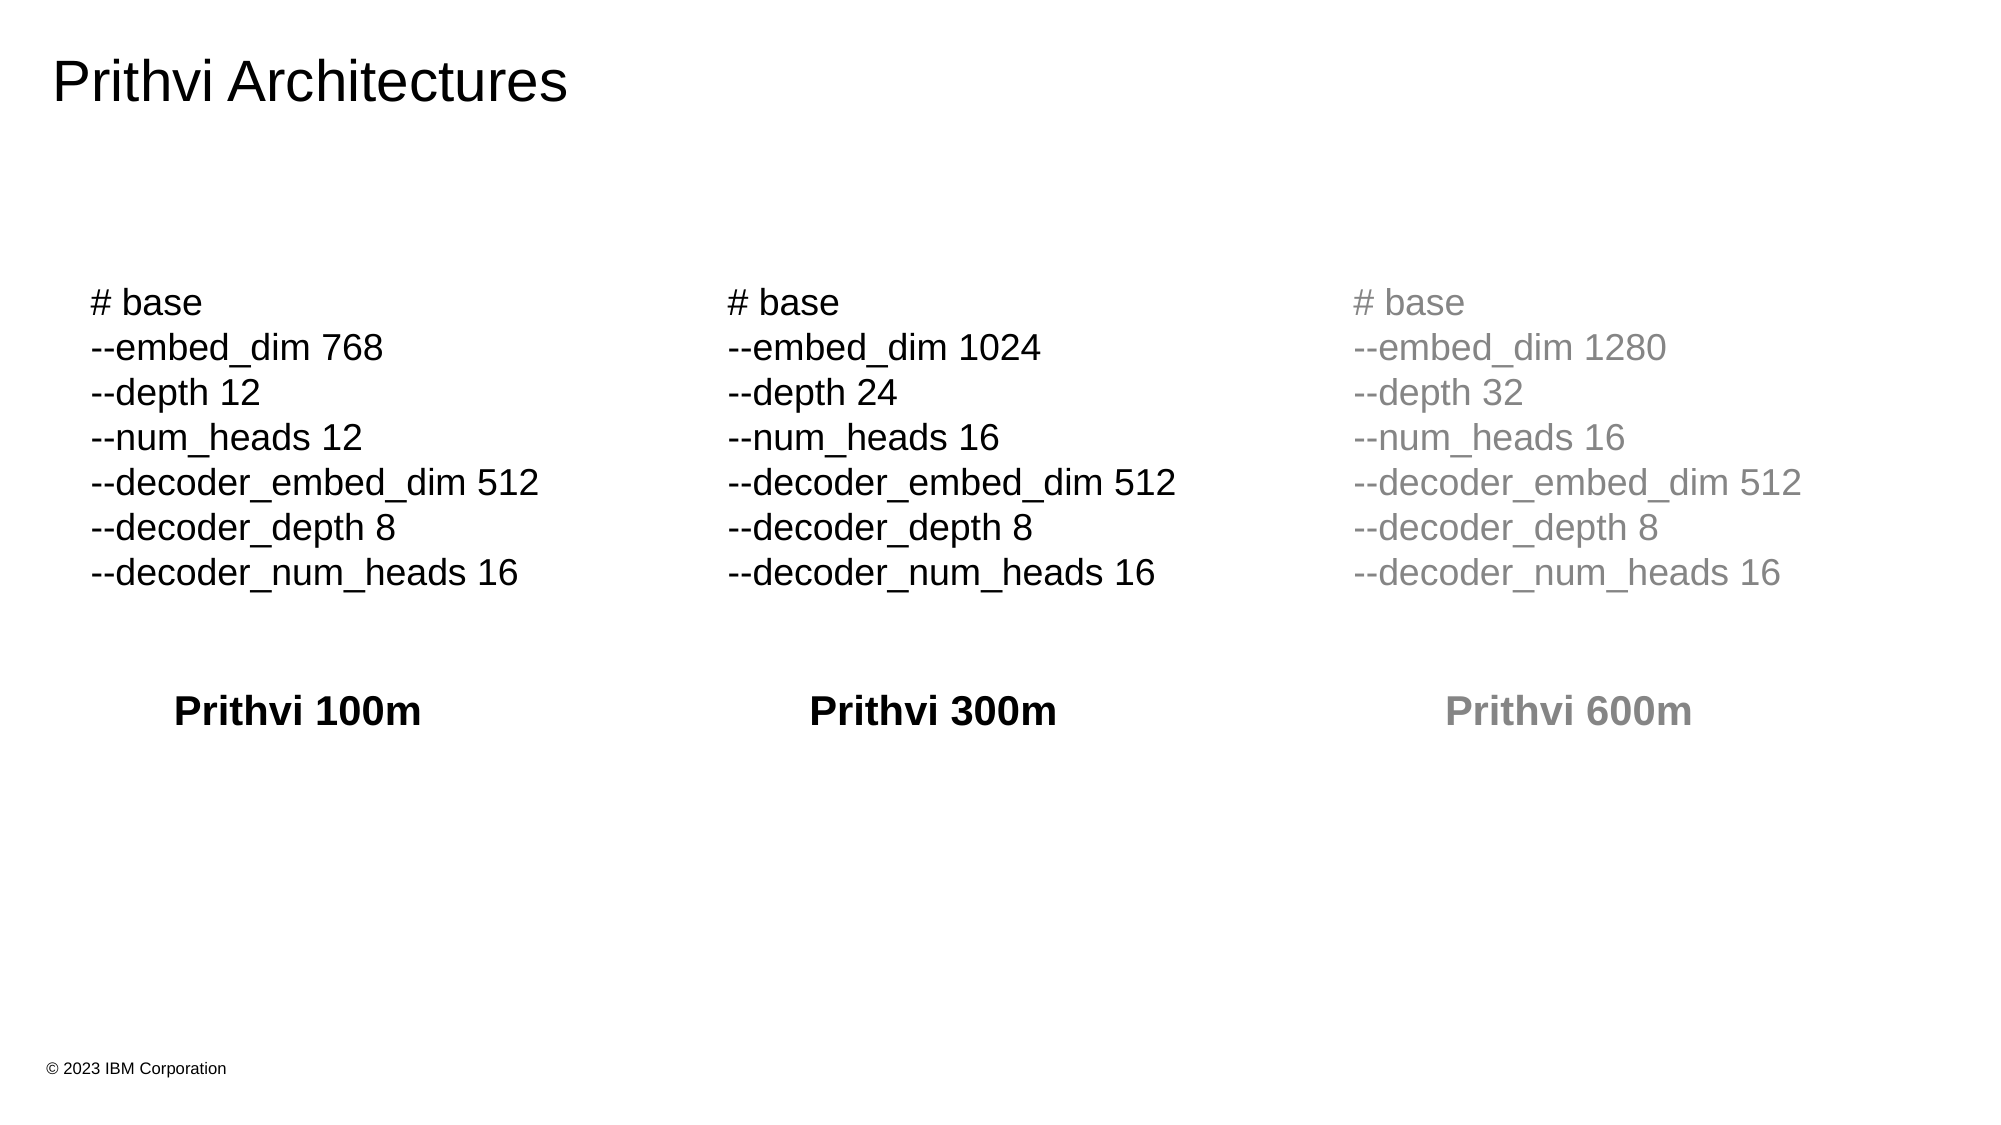

Prithvi Architectures
# base
--embed_dim 1024
--depth 24
--num_heads 16
--decoder_embed_dim 512
--decoder_depth 8
--decoder_num_heads 16
# base
--embed_dim 1280
--depth 32
--num_heads 16
--decoder_embed_dim 512
--decoder_depth 8
--decoder_num_heads 16
# base
--embed_dim 768
--depth 12
--num_heads 12
--decoder_embed_dim 512
--decoder_depth 8
--decoder_num_heads 16
Prithvi 600m
Prithvi 100m
Prithvi 300m
© 2023 IBM Corporation